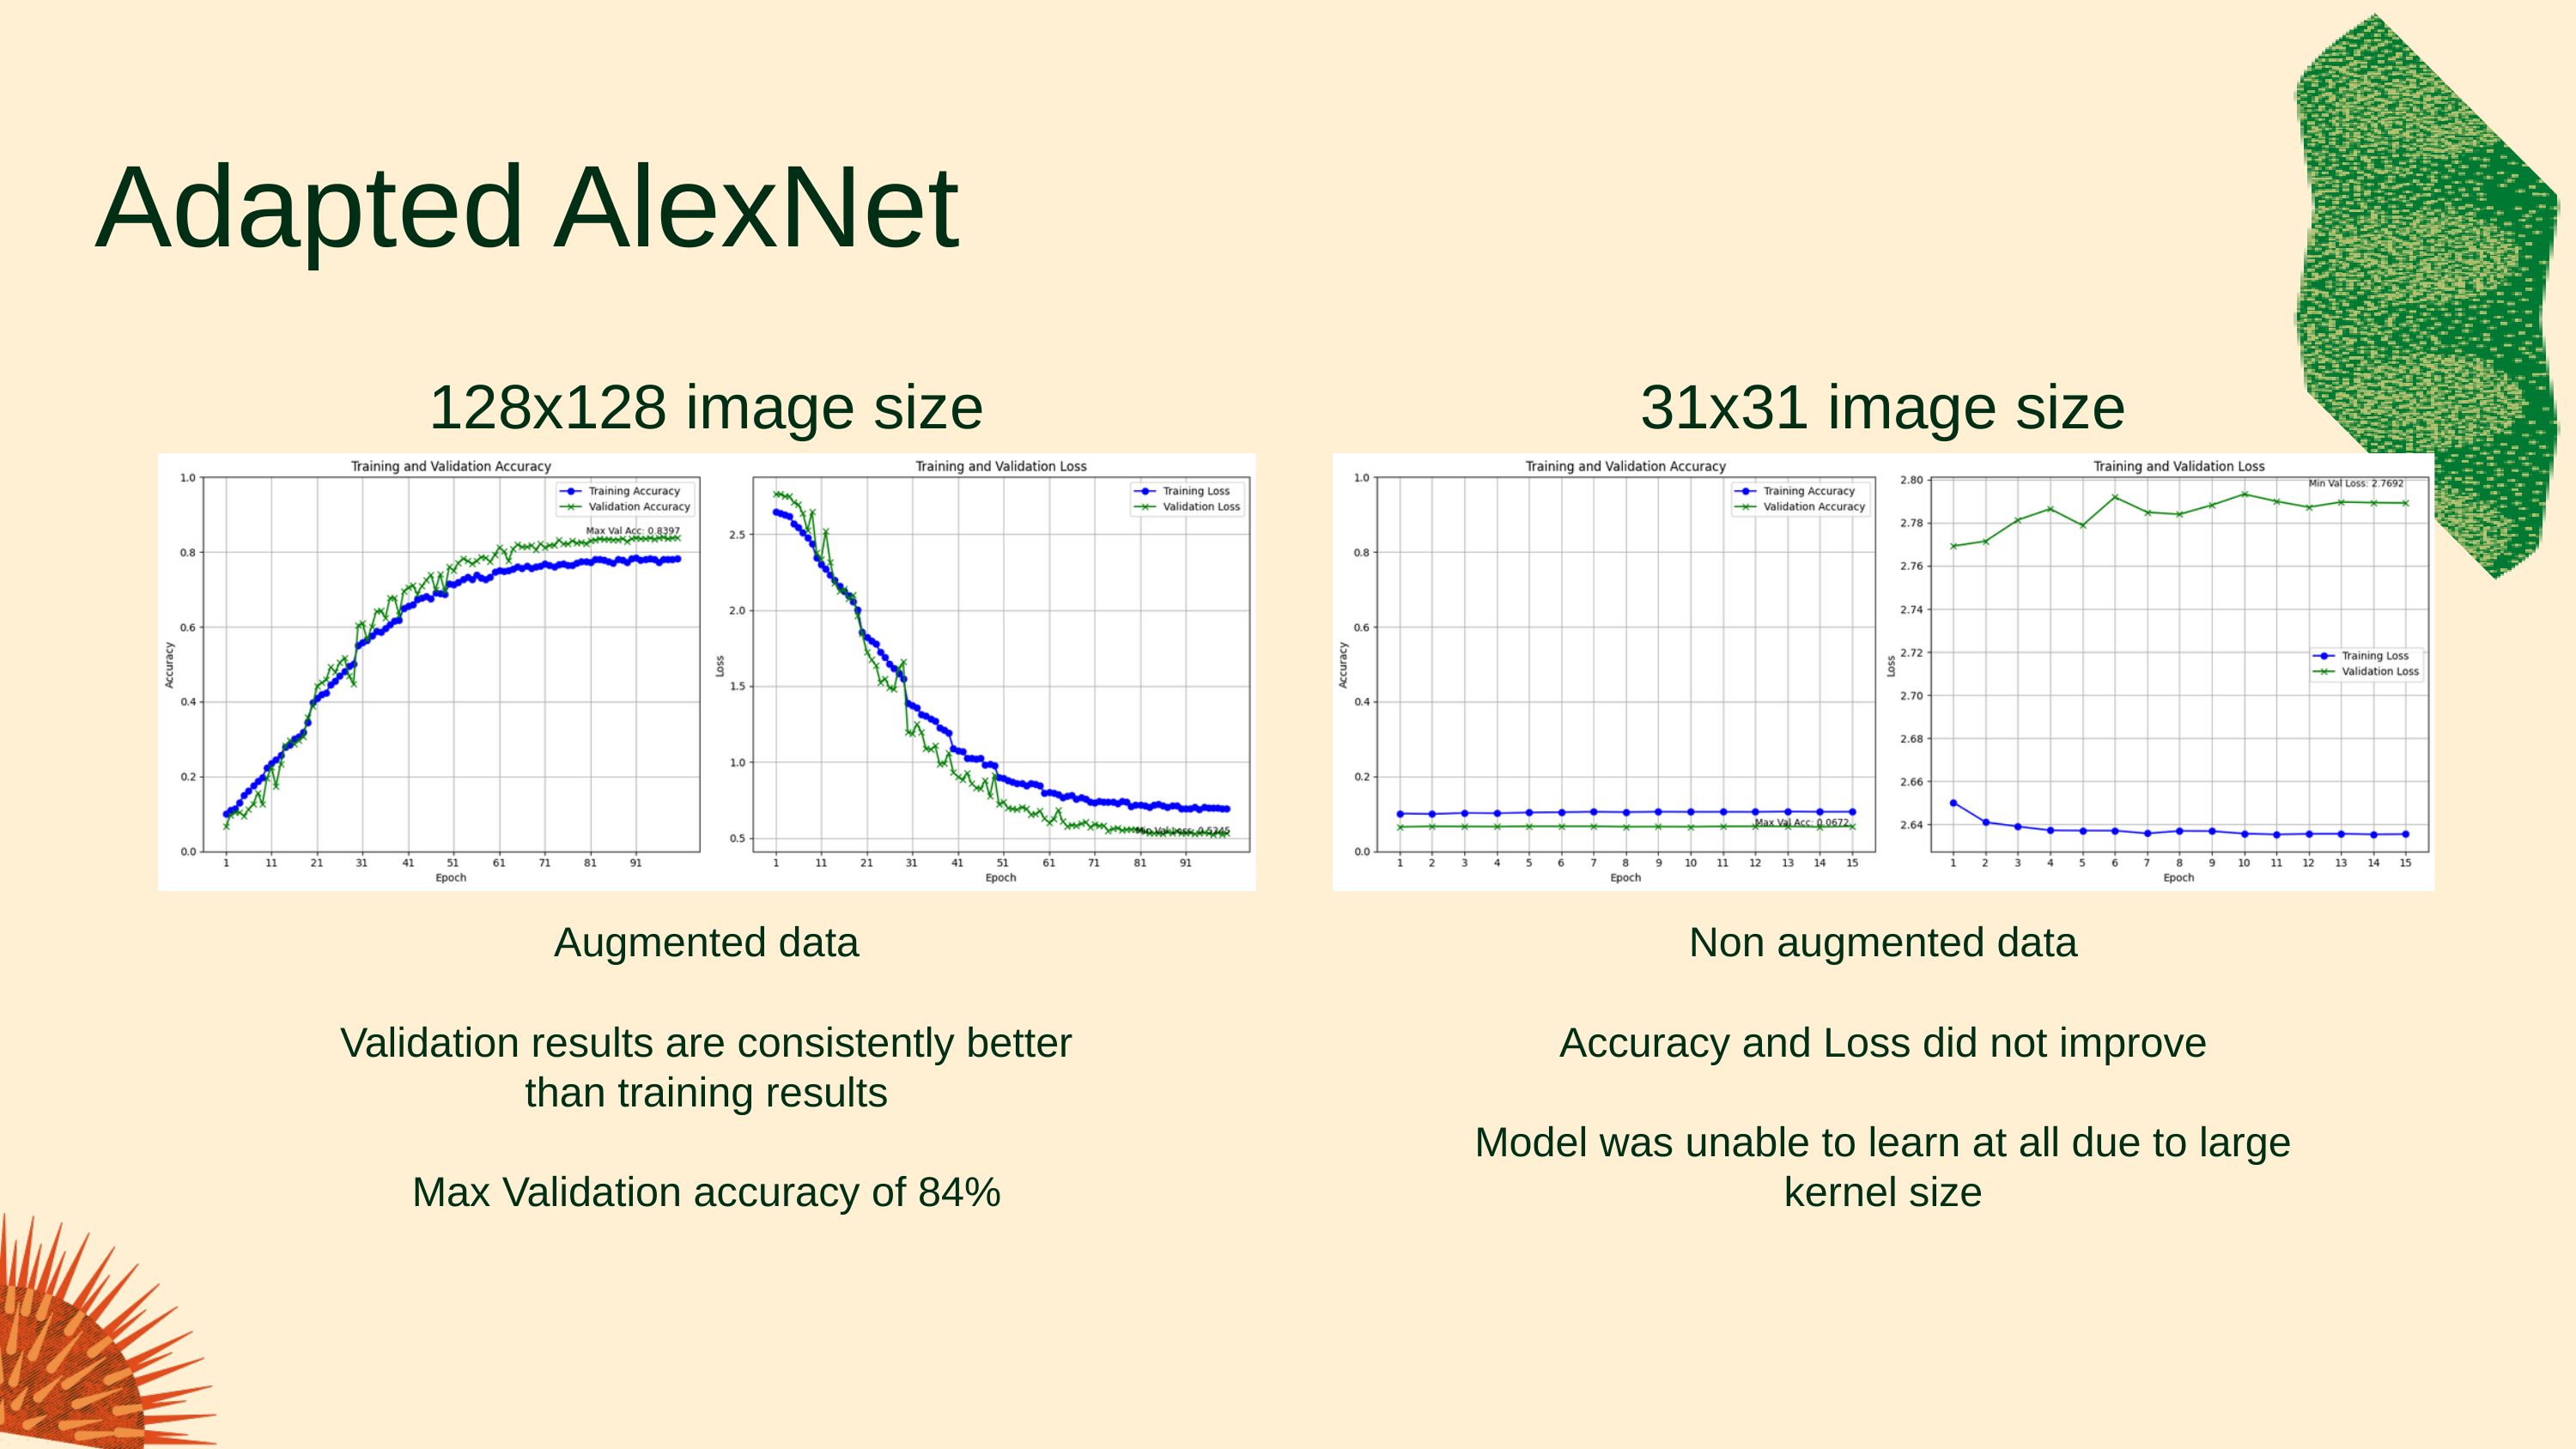

Adapted AlexNet
128x128 image size
31x31 image size

Augmented data

Validation results are consistently better than training results

Max Validation accuracy of 84%
Non augmented data

Accuracy and Loss did not improve

Model was unable to learn at all due to large kernel size